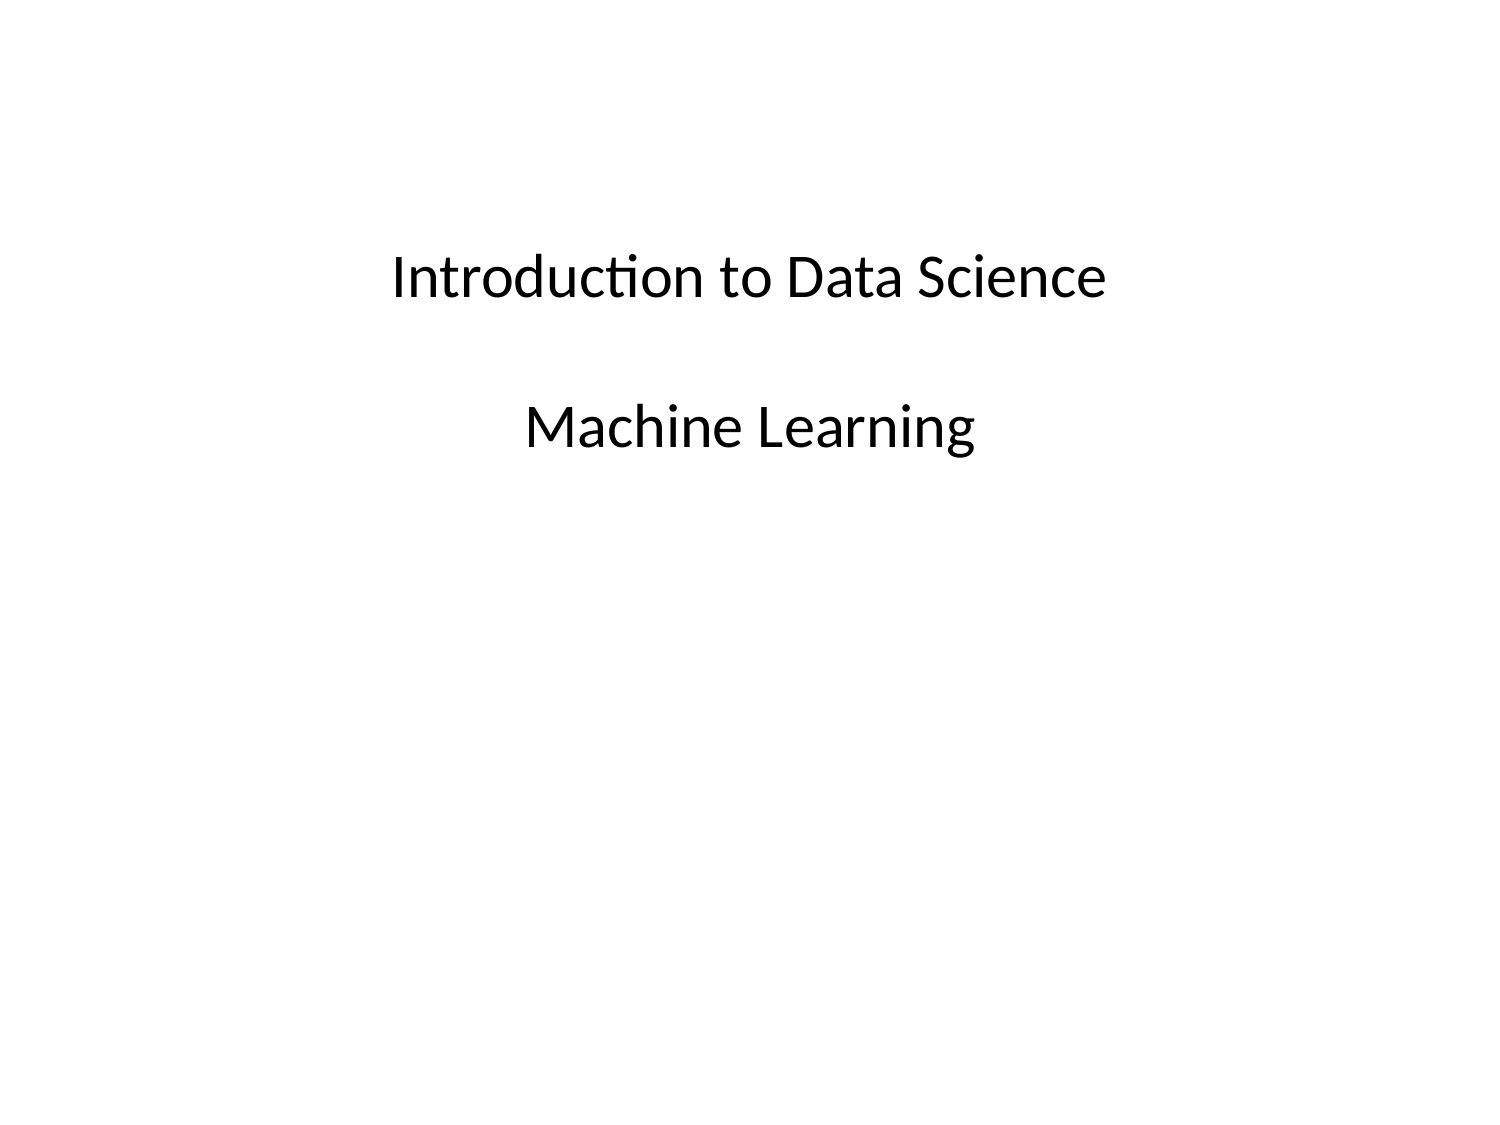

# Introduction to Data Science Machine Learning